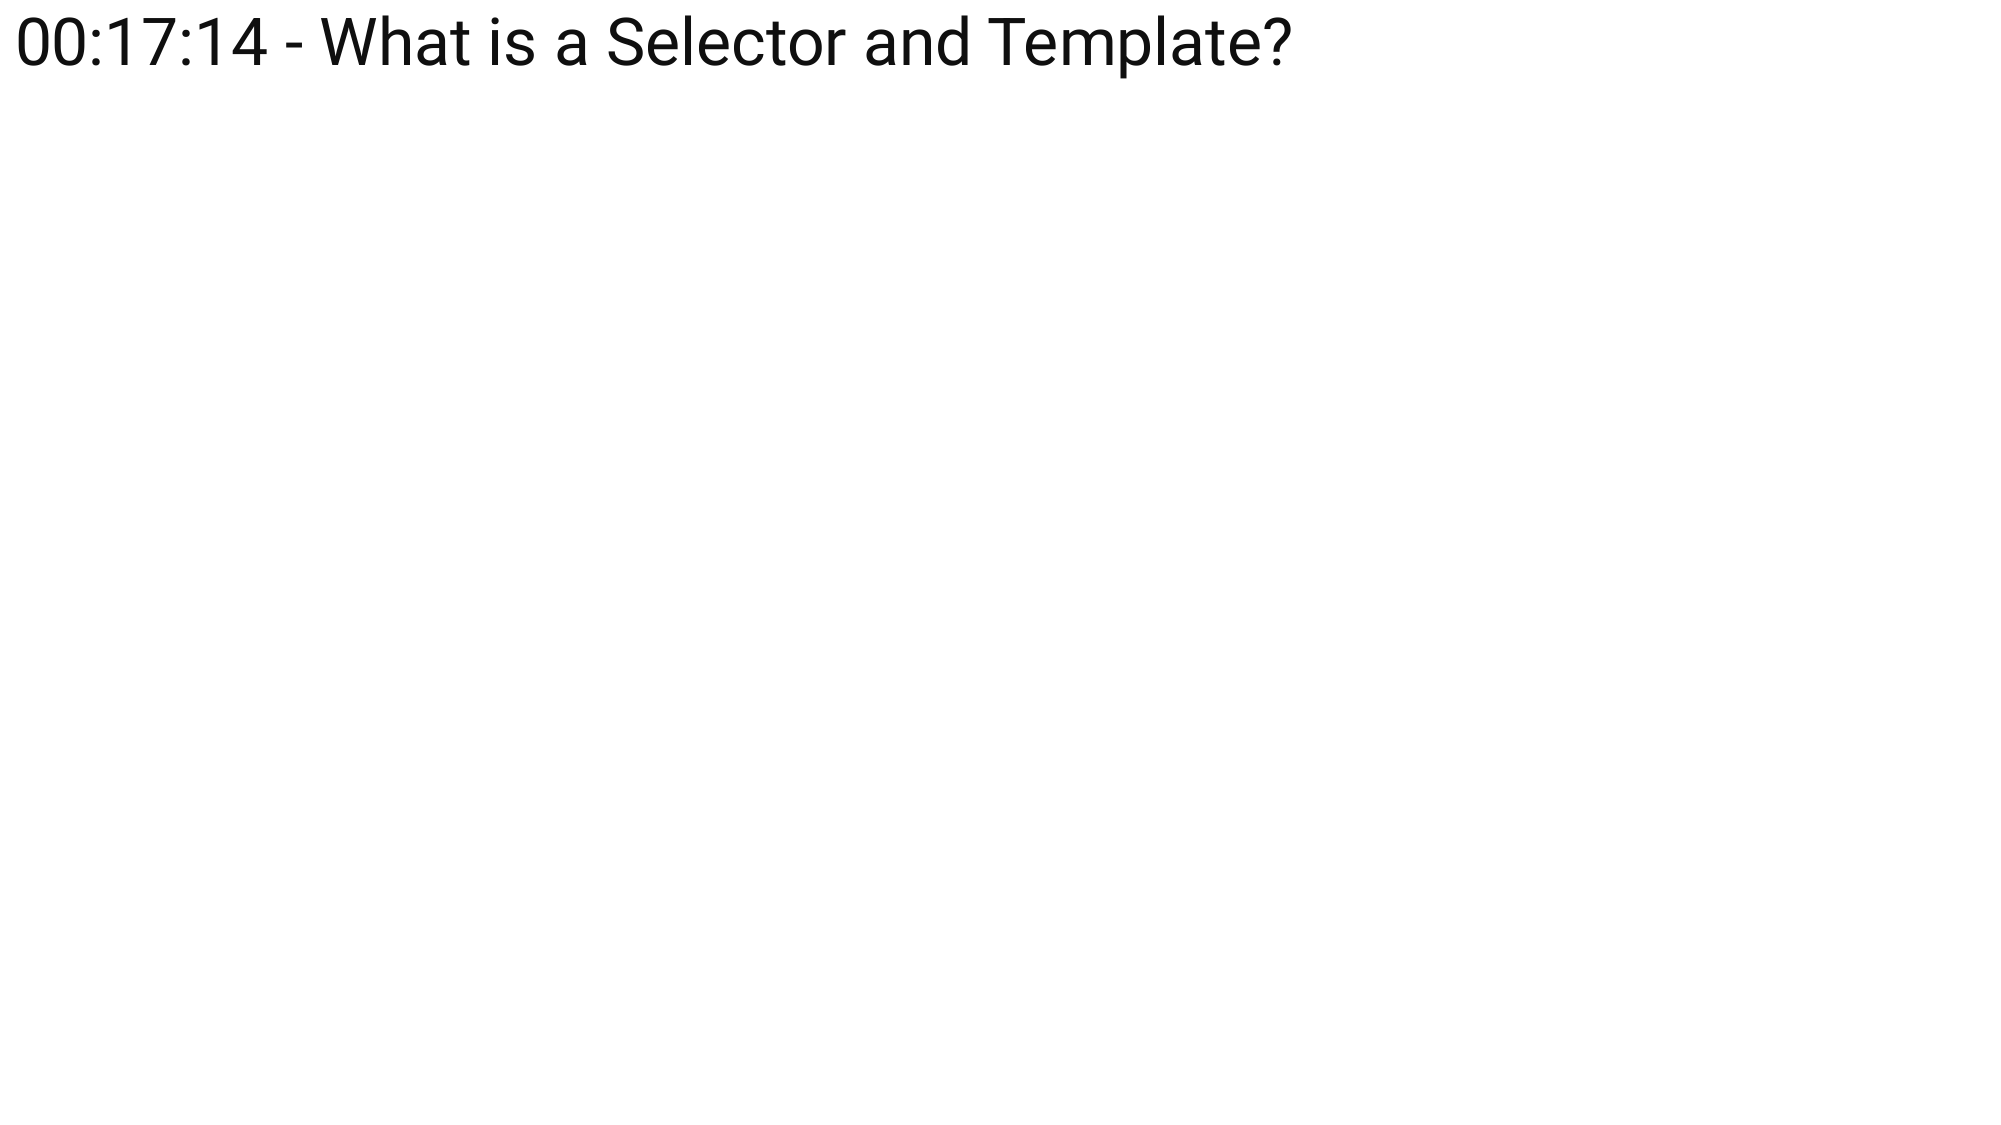

# 00:17:14 - What is a Selector and Template?